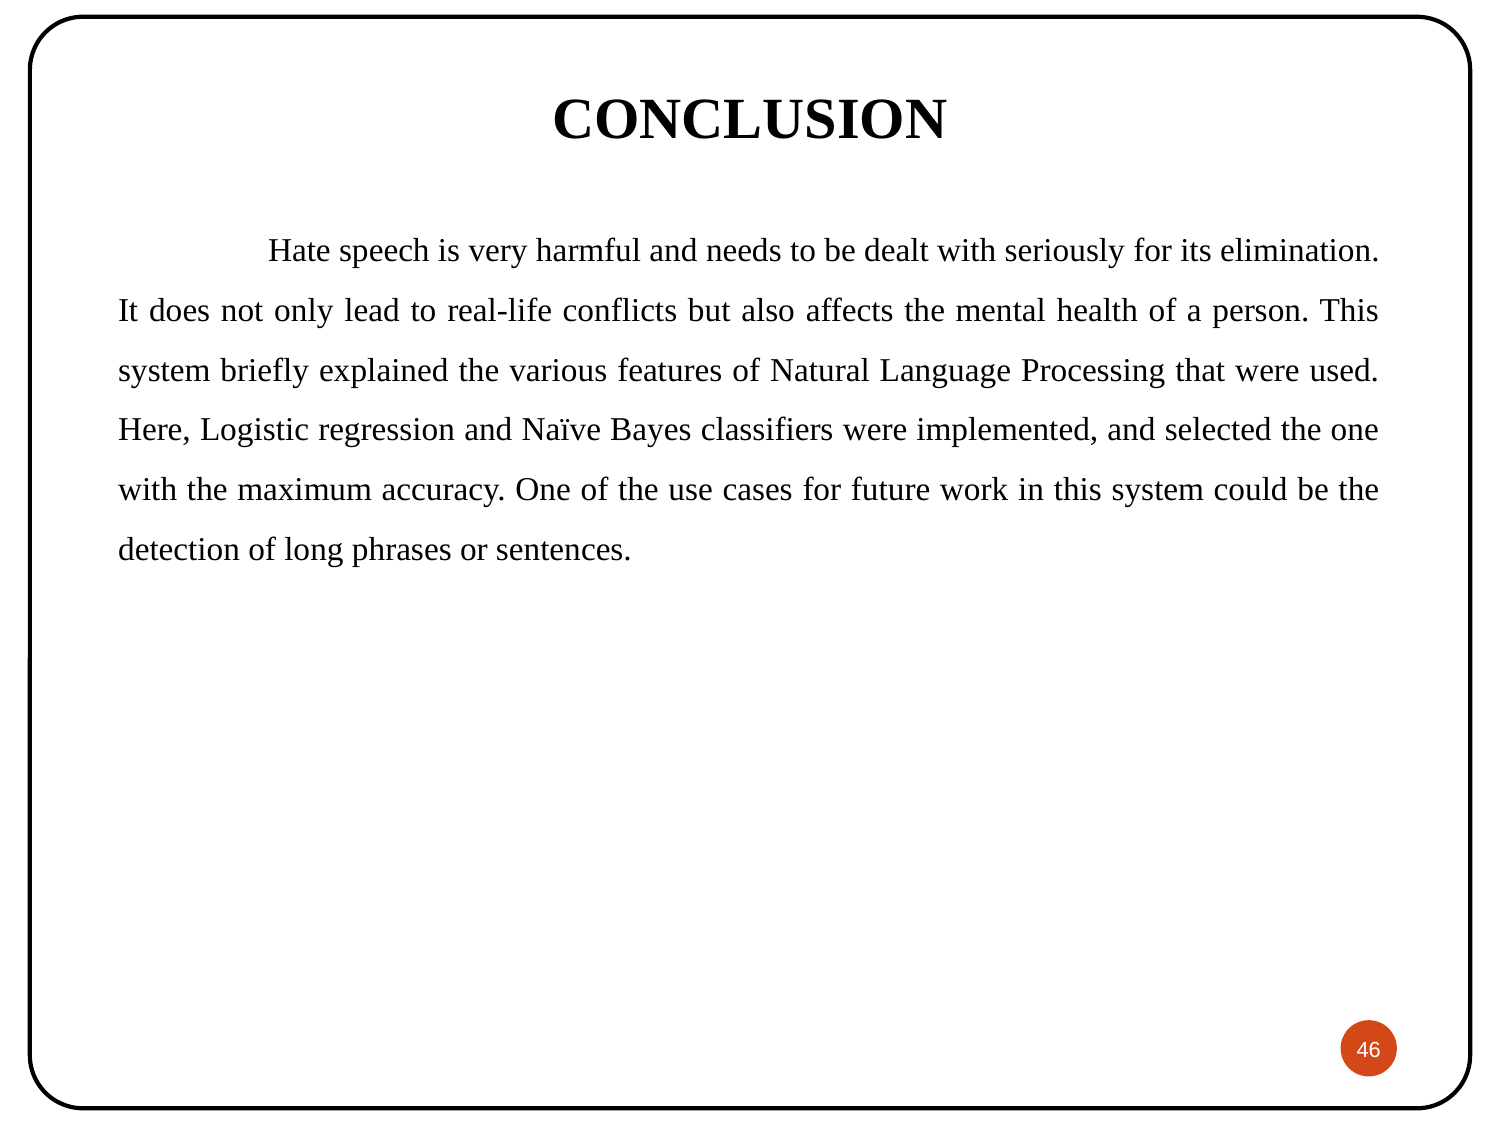

# CONCLUSION
	Hate speech is very harmful and needs to be dealt with seriously for its elimination. It does not only lead to real-life conflicts but also affects the mental health of a person. This system briefly explained the various features of Natural Language Processing that were used. Here, Logistic regression and Naïve Bayes classifiers were implemented, and selected the one with the maximum accuracy. One of the use cases for future work in this system could be the detection of long phrases or sentences.
46